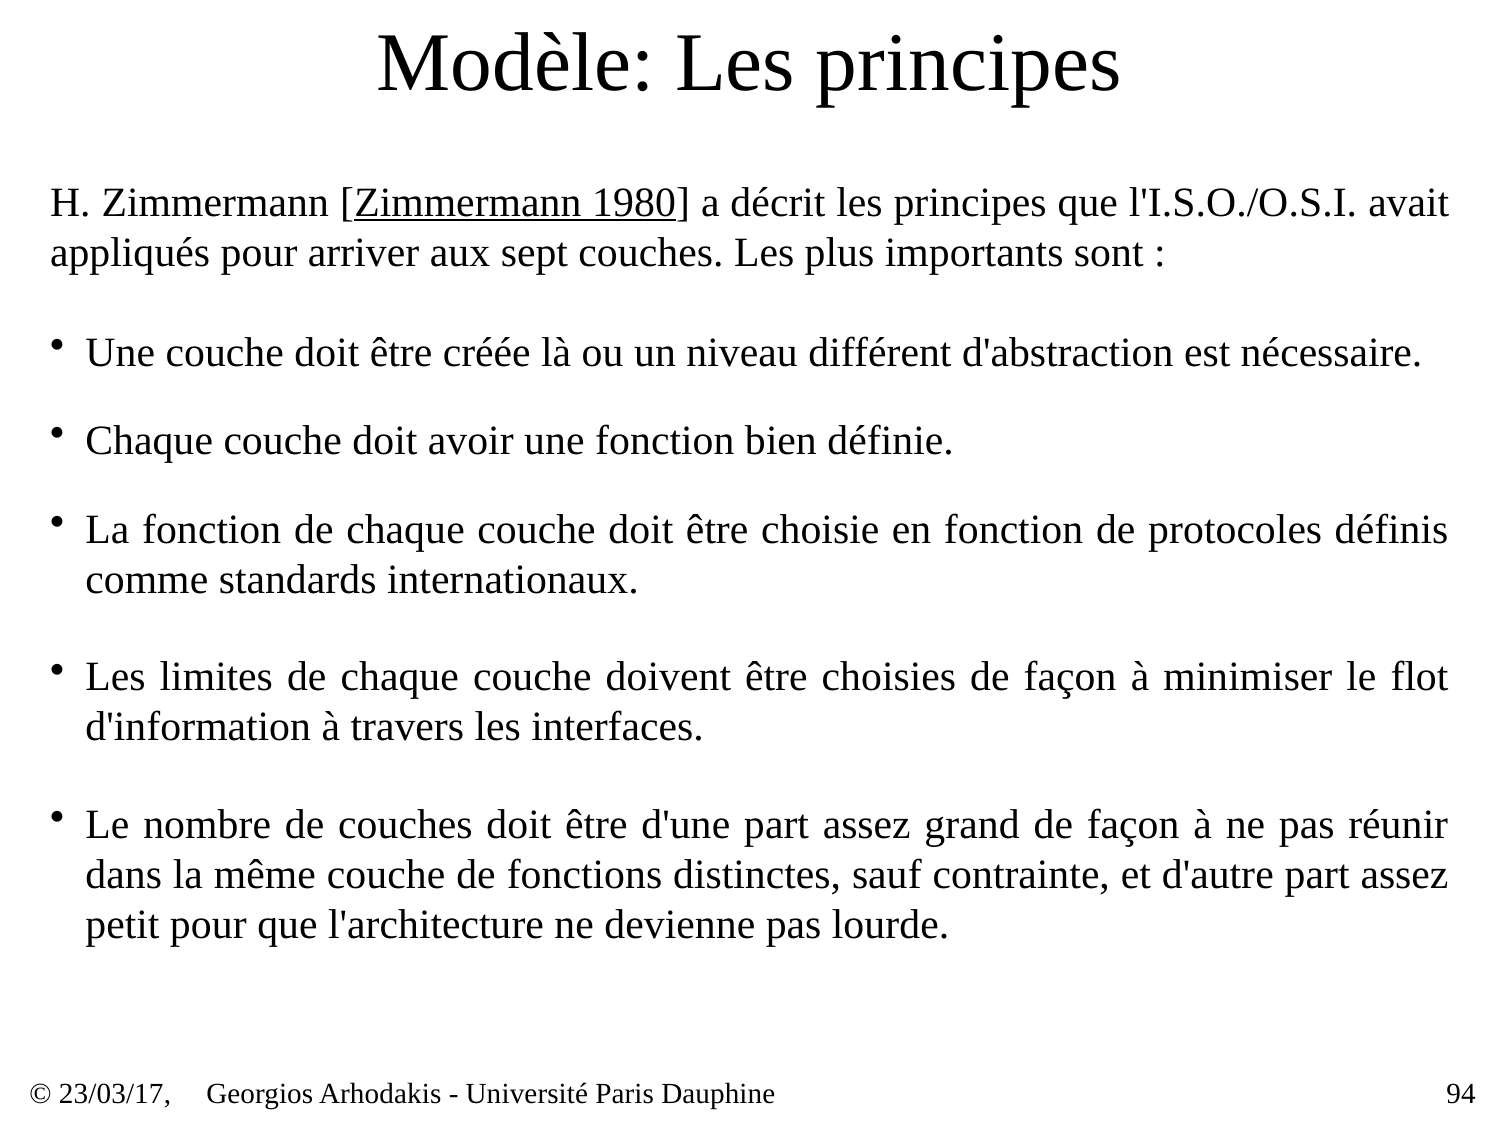

# Modèle: Les principes
H. Zimmermann [Zimmermann 1980] a décrit les principes que l'I.S.O./O.S.I. avait appliqués pour arriver aux sept couches. Les plus importants sont :
Une couche doit être créée là ou un niveau différent d'abstraction est nécessaire.
Chaque couche doit avoir une fonction bien définie.
La fonction de chaque couche doit être choisie en fonction de protocoles définis comme standards internationaux.
Les limites de chaque couche doivent être choisies de façon à minimiser le flot d'information à travers les interfaces.
Le nombre de couches doit être d'une part assez grand de façon à ne pas réunir dans la même couche de fonctions distinctes, sauf contrainte, et d'autre part assez petit pour que l'architecture ne devienne pas lourde.
© 23/03/17,
Georgios Arhodakis - Université Paris Dauphine
94